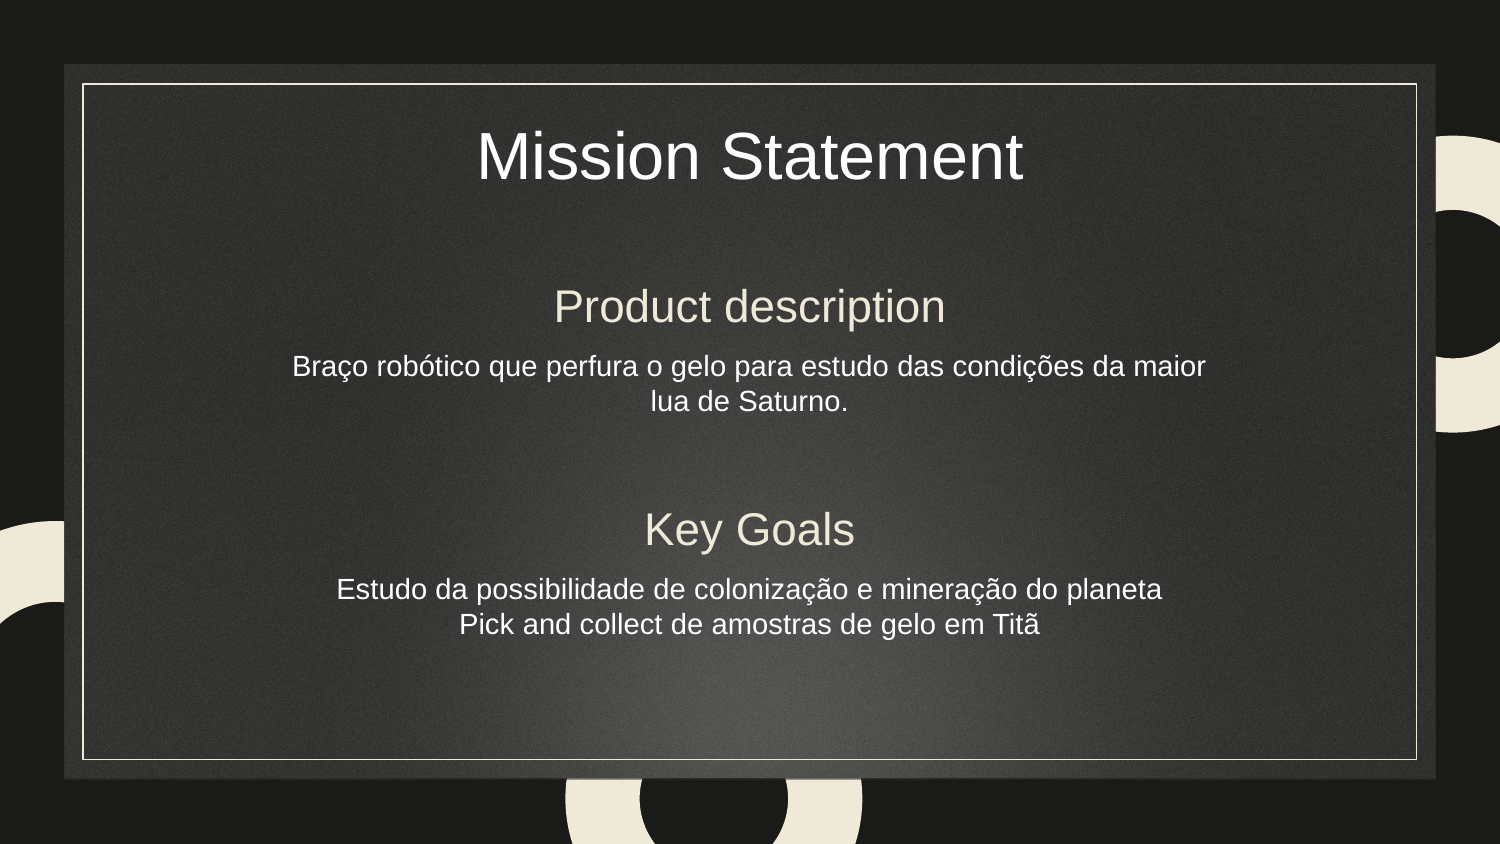

# Mission Statement
Product description
Braço robótico que perfura o gelo para estudo das condições da maior lua de Saturno.
Key Goals
Estudo da possibilidade de colonização e mineração do planeta
Pick and collect de amostras de gelo em Titã